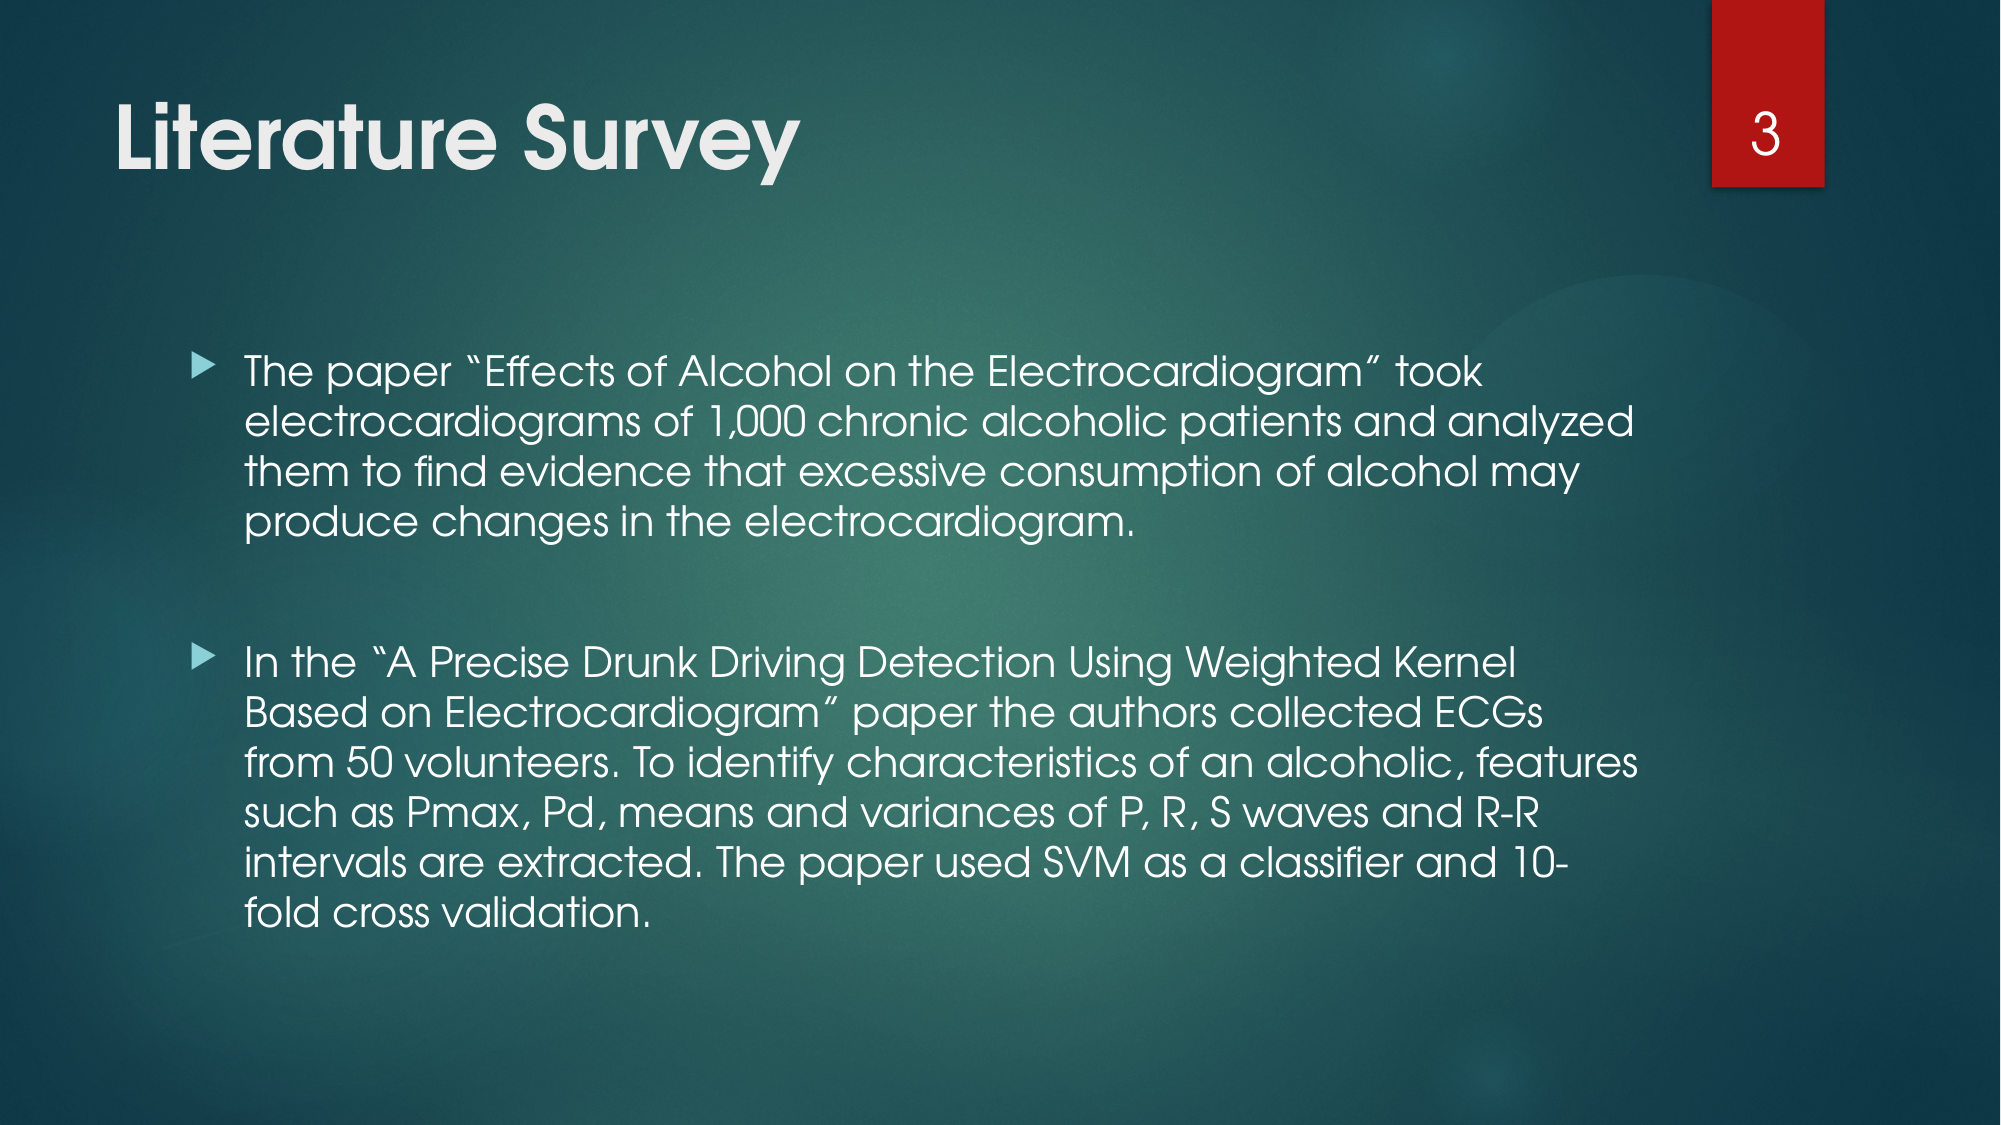

# Literature Survey
3
The paper “Effects of Alcohol on the Electrocardiogram” took electrocardiograms of 1,000 chronic alcoholic patients and analyzed them to find evidence that excessive consumption of alcohol may produce changes in the electrocardiogram.

In the “A Precise Drunk Driving Detection Using Weighted Kernel Based on Electrocardiogram” paper the authors collected ECGs from 50 volunteers. To identify characteristics of an alcoholic, features such as Pmax, Pd, means and variances of P, R, S waves and R-R intervals are extracted. The paper used SVM as a classifier and 10-fold cross validation.